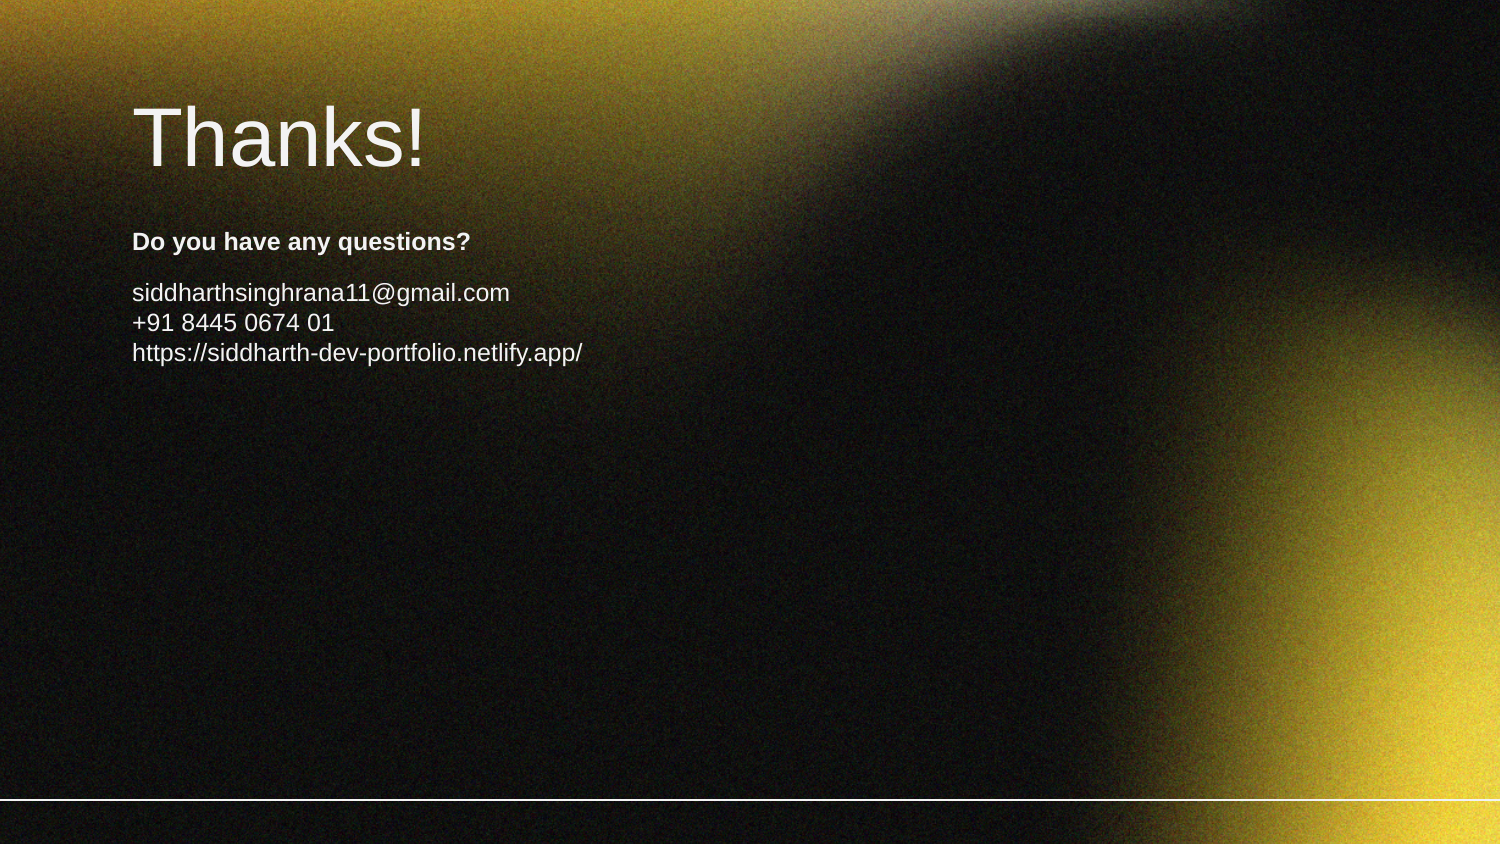

Thanks!
Do you have any questions?
siddharthsinghrana11@gmail.com
+91 8445 0674 01
https://siddharth-dev-portfolio.netlify.app/